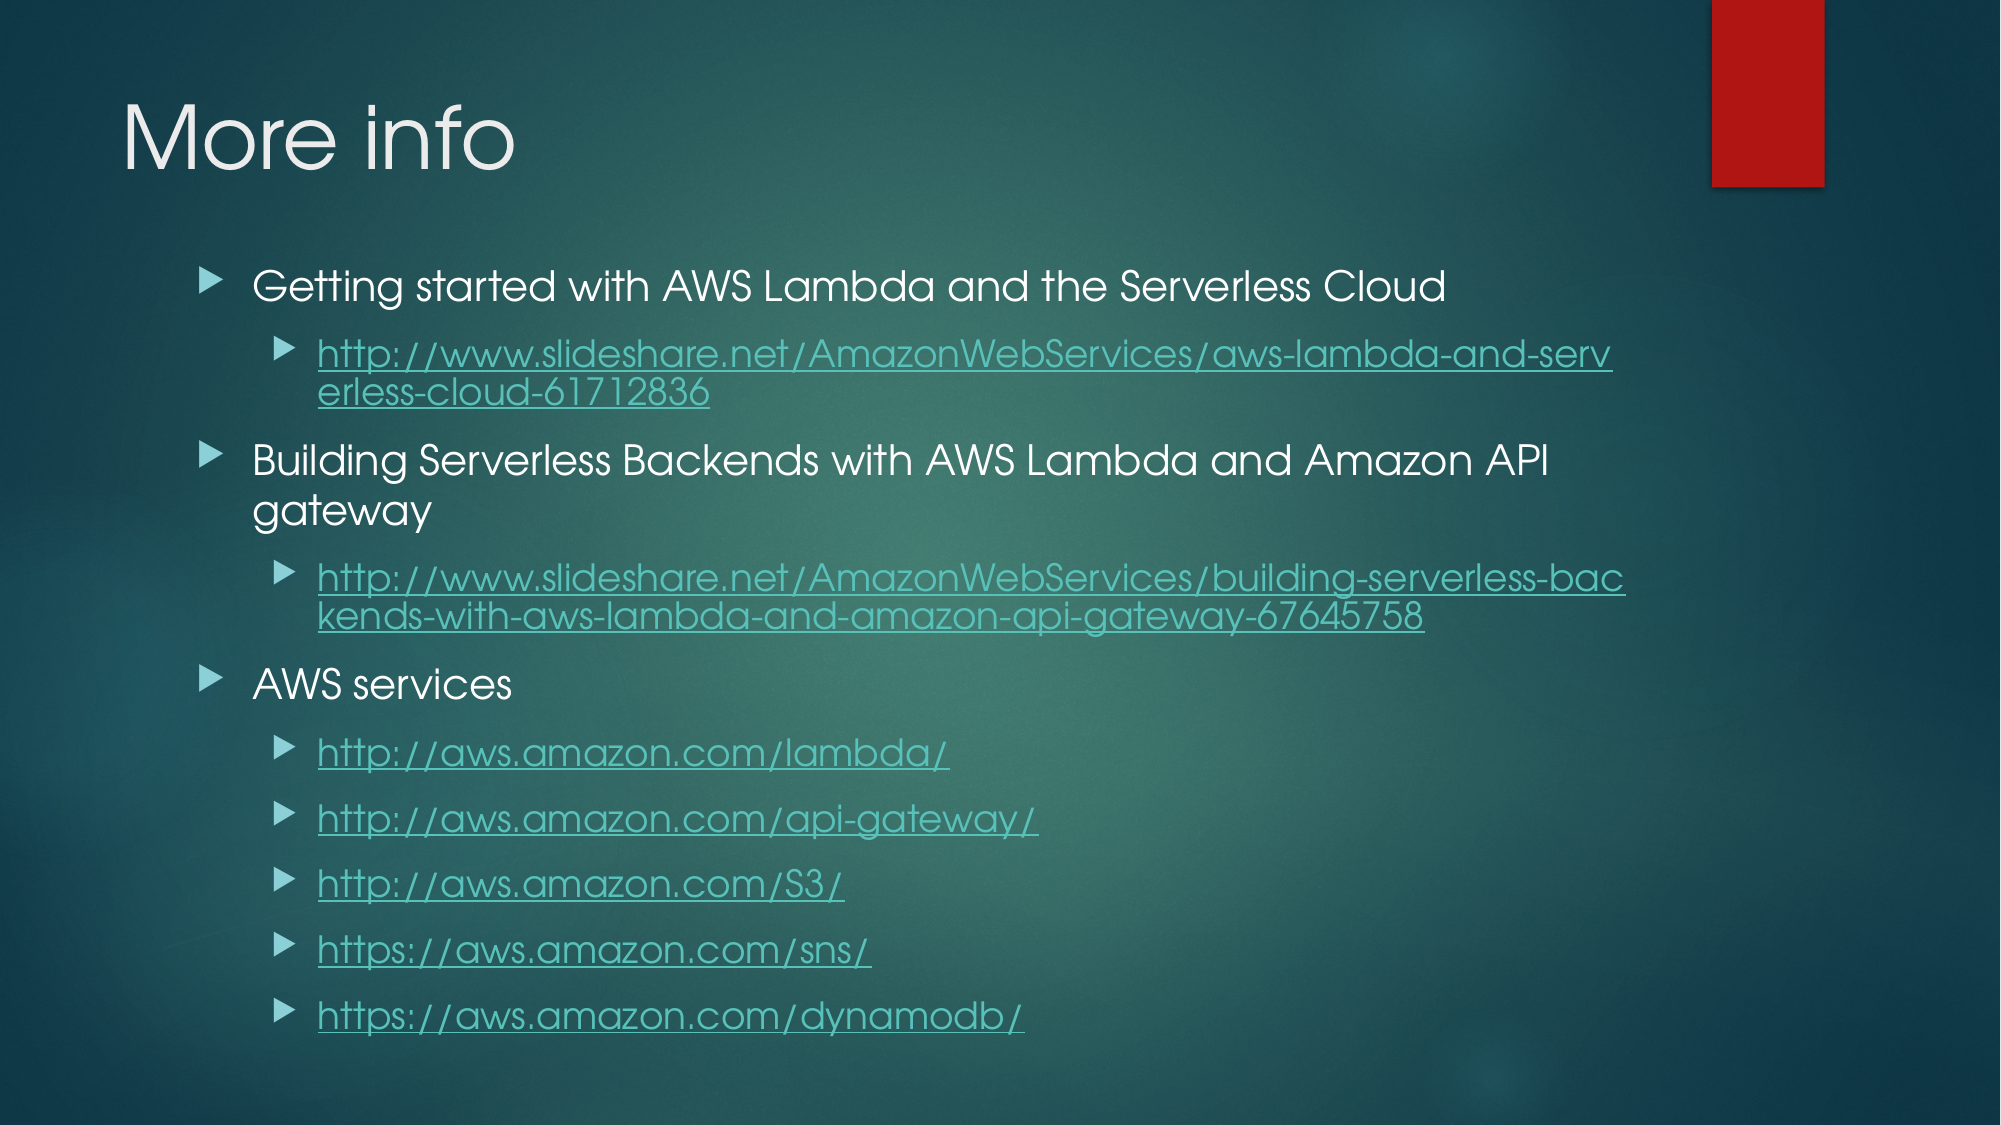

# More info
Getting started with AWS Lambda and the Serverless Cloud
http://www.slideshare.net/AmazonWebServices/aws-lambda-and-serverless-cloud-61712836
Building Serverless Backends with AWS Lambda and Amazon API gateway
http://www.slideshare.net/AmazonWebServices/building-serverless-backends-with-aws-lambda-and-amazon-api-gateway-67645758
AWS services
http://aws.amazon.com/lambda/
http://aws.amazon.com/api-gateway/
http://aws.amazon.com/S3/
https://aws.amazon.com/sns/
https://aws.amazon.com/dynamodb/